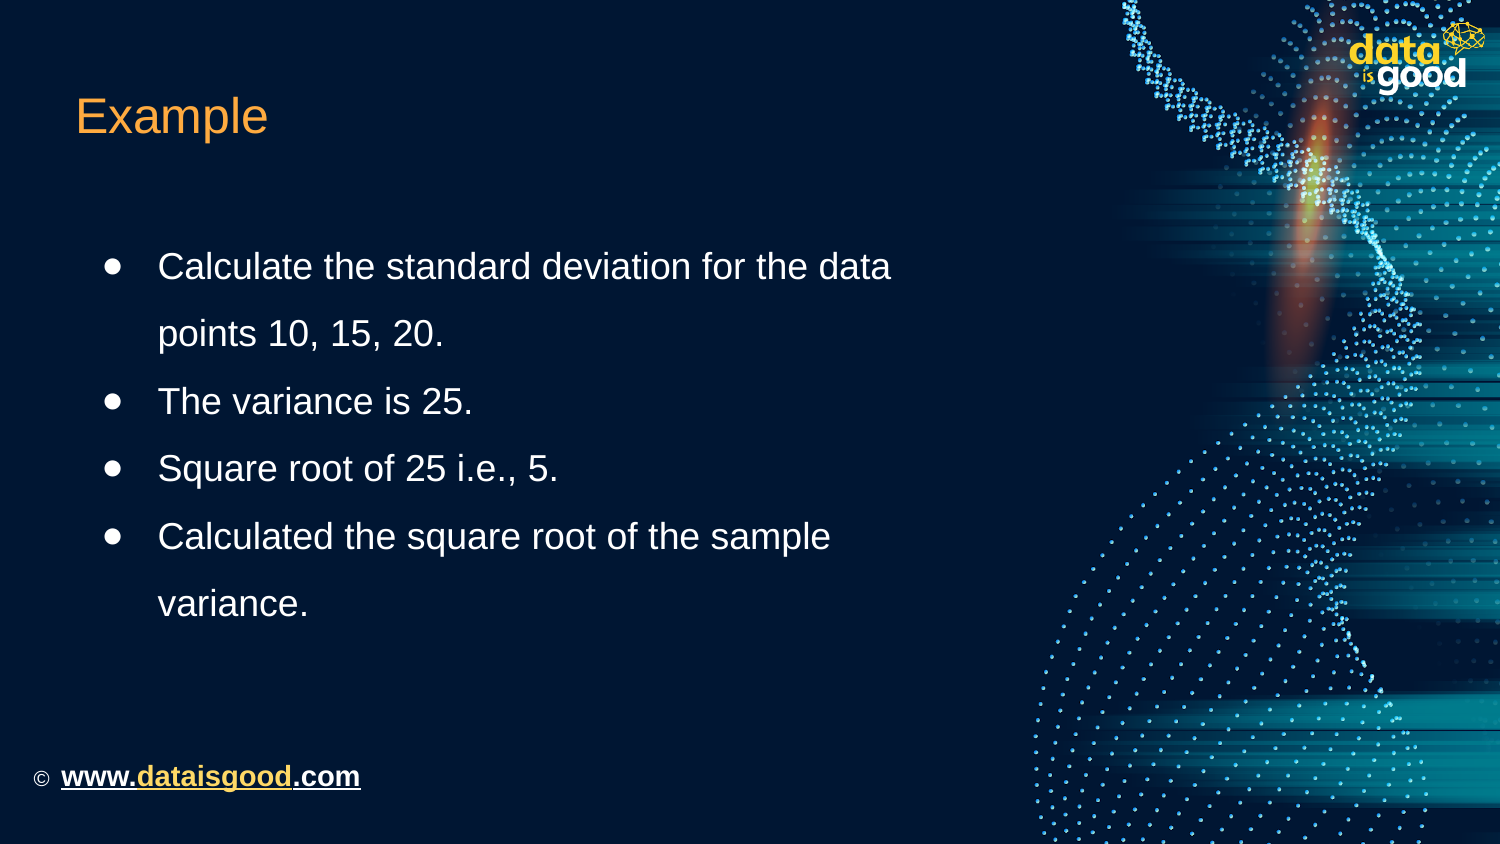

# Example
Calculate the standard deviation for the data points 10, 15, 20.
The variance is 25.
Square root of 25 i.e., 5.
Calculated the square root of the sample variance.